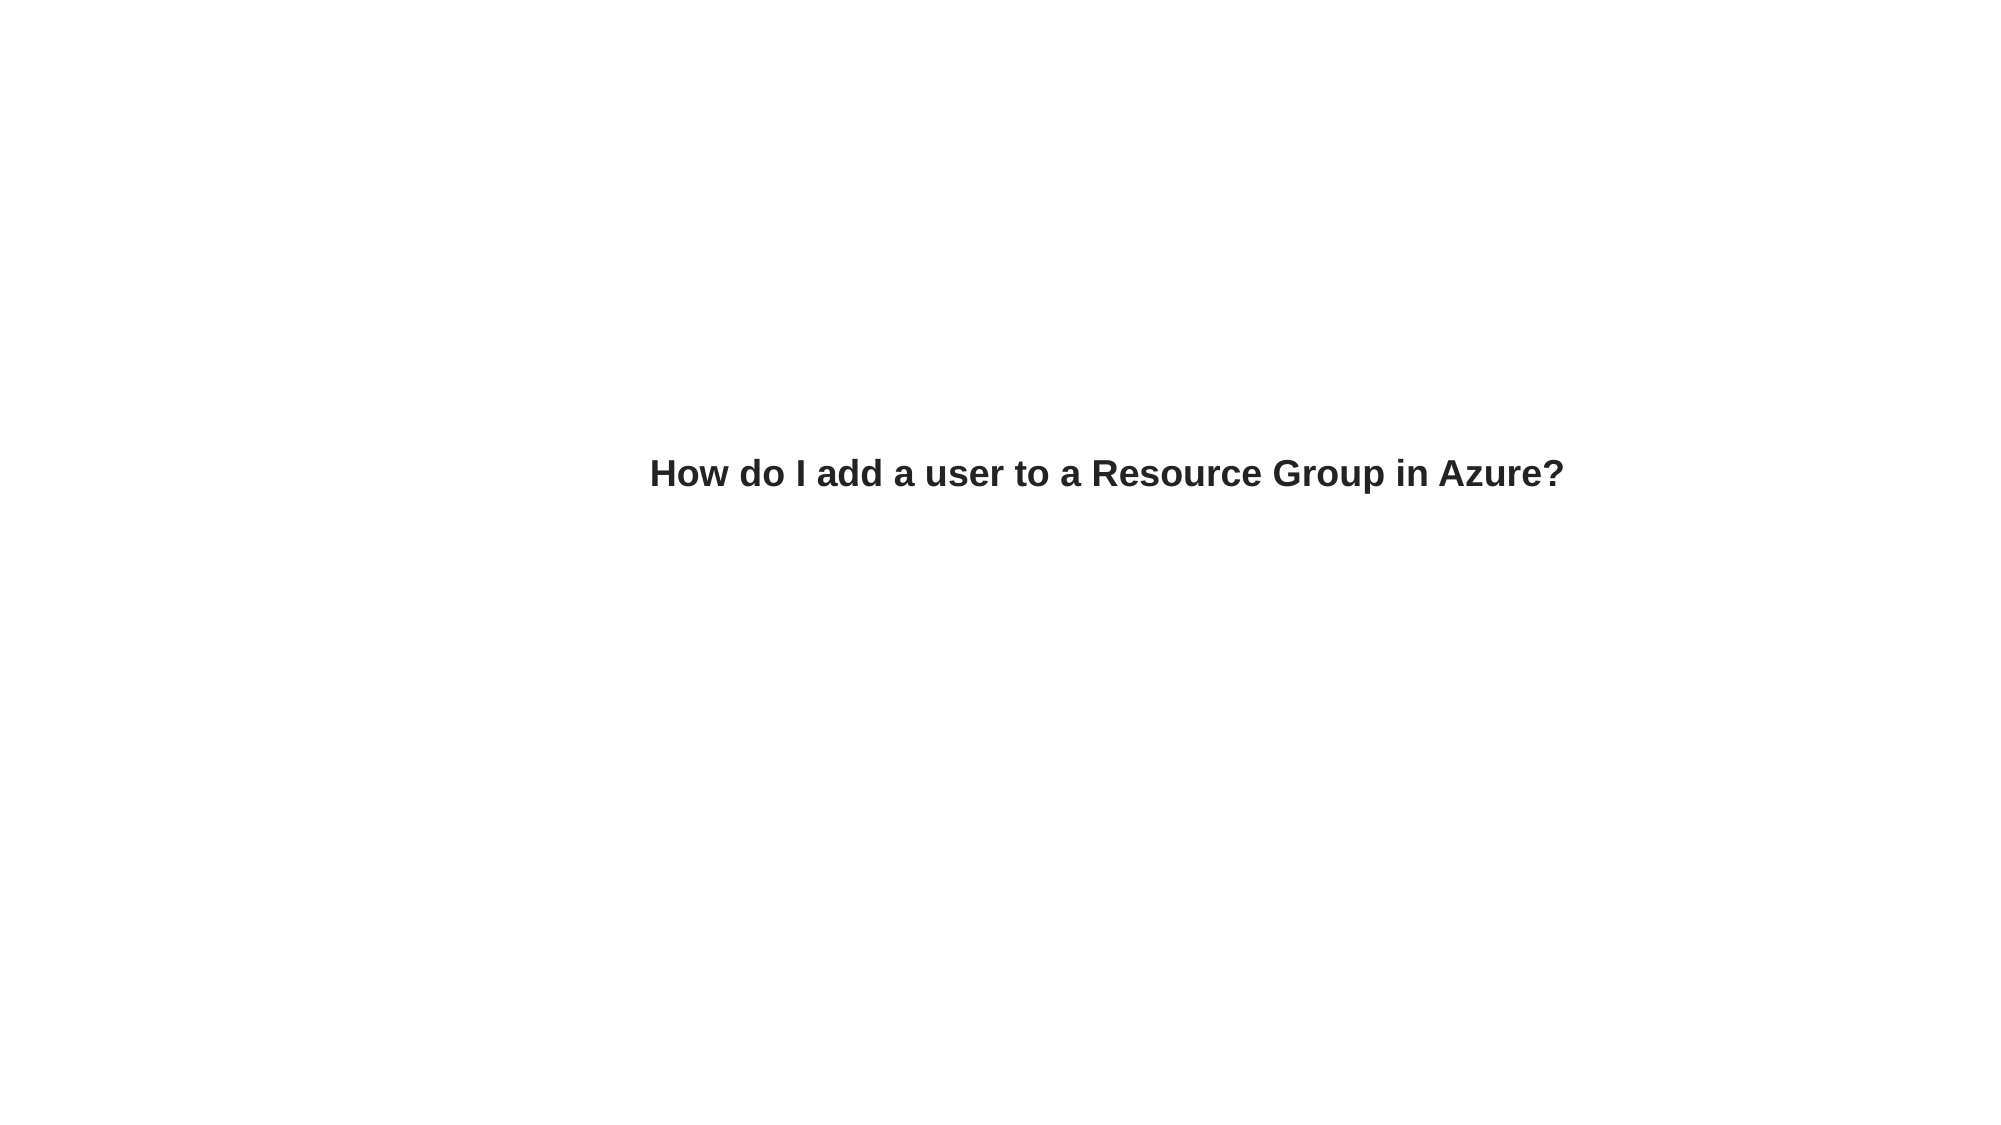

How do I add a user to a Resource Group in Azure?